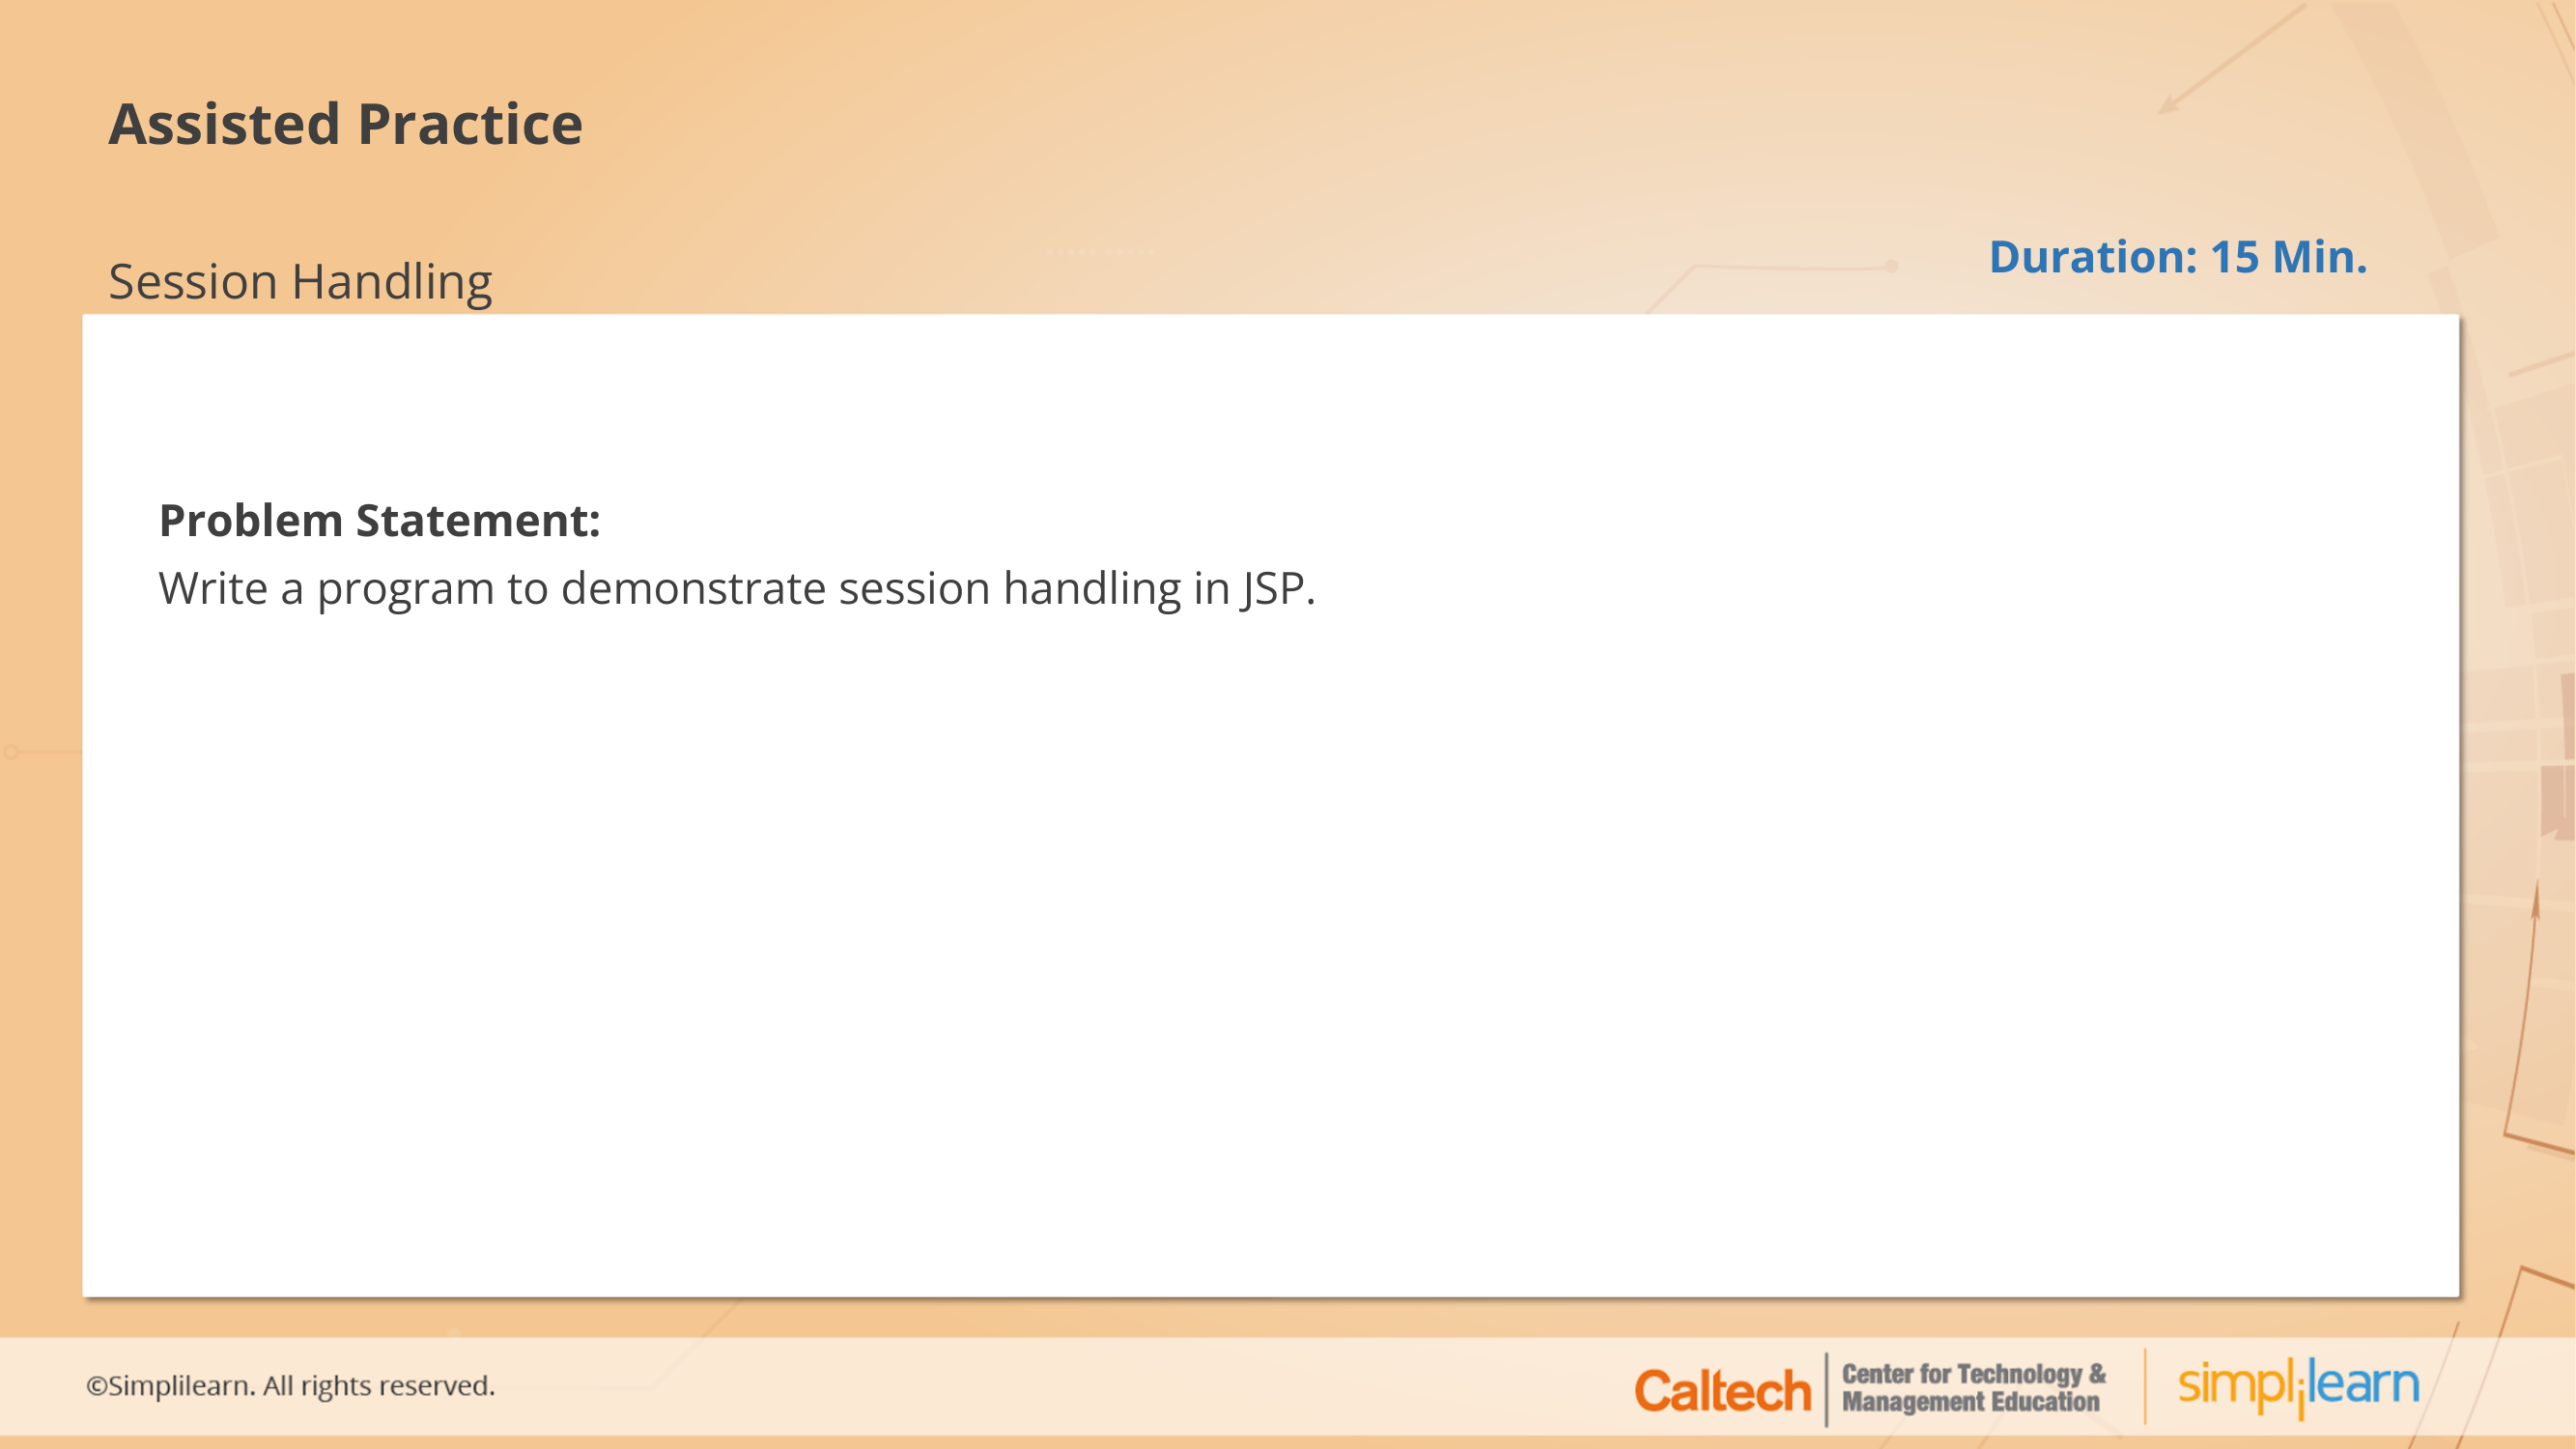

# Assisted Practice
Session Handling
Duration: 15 Min.
Problem Statement:
Write a program to demonstrate session handling in JSP.